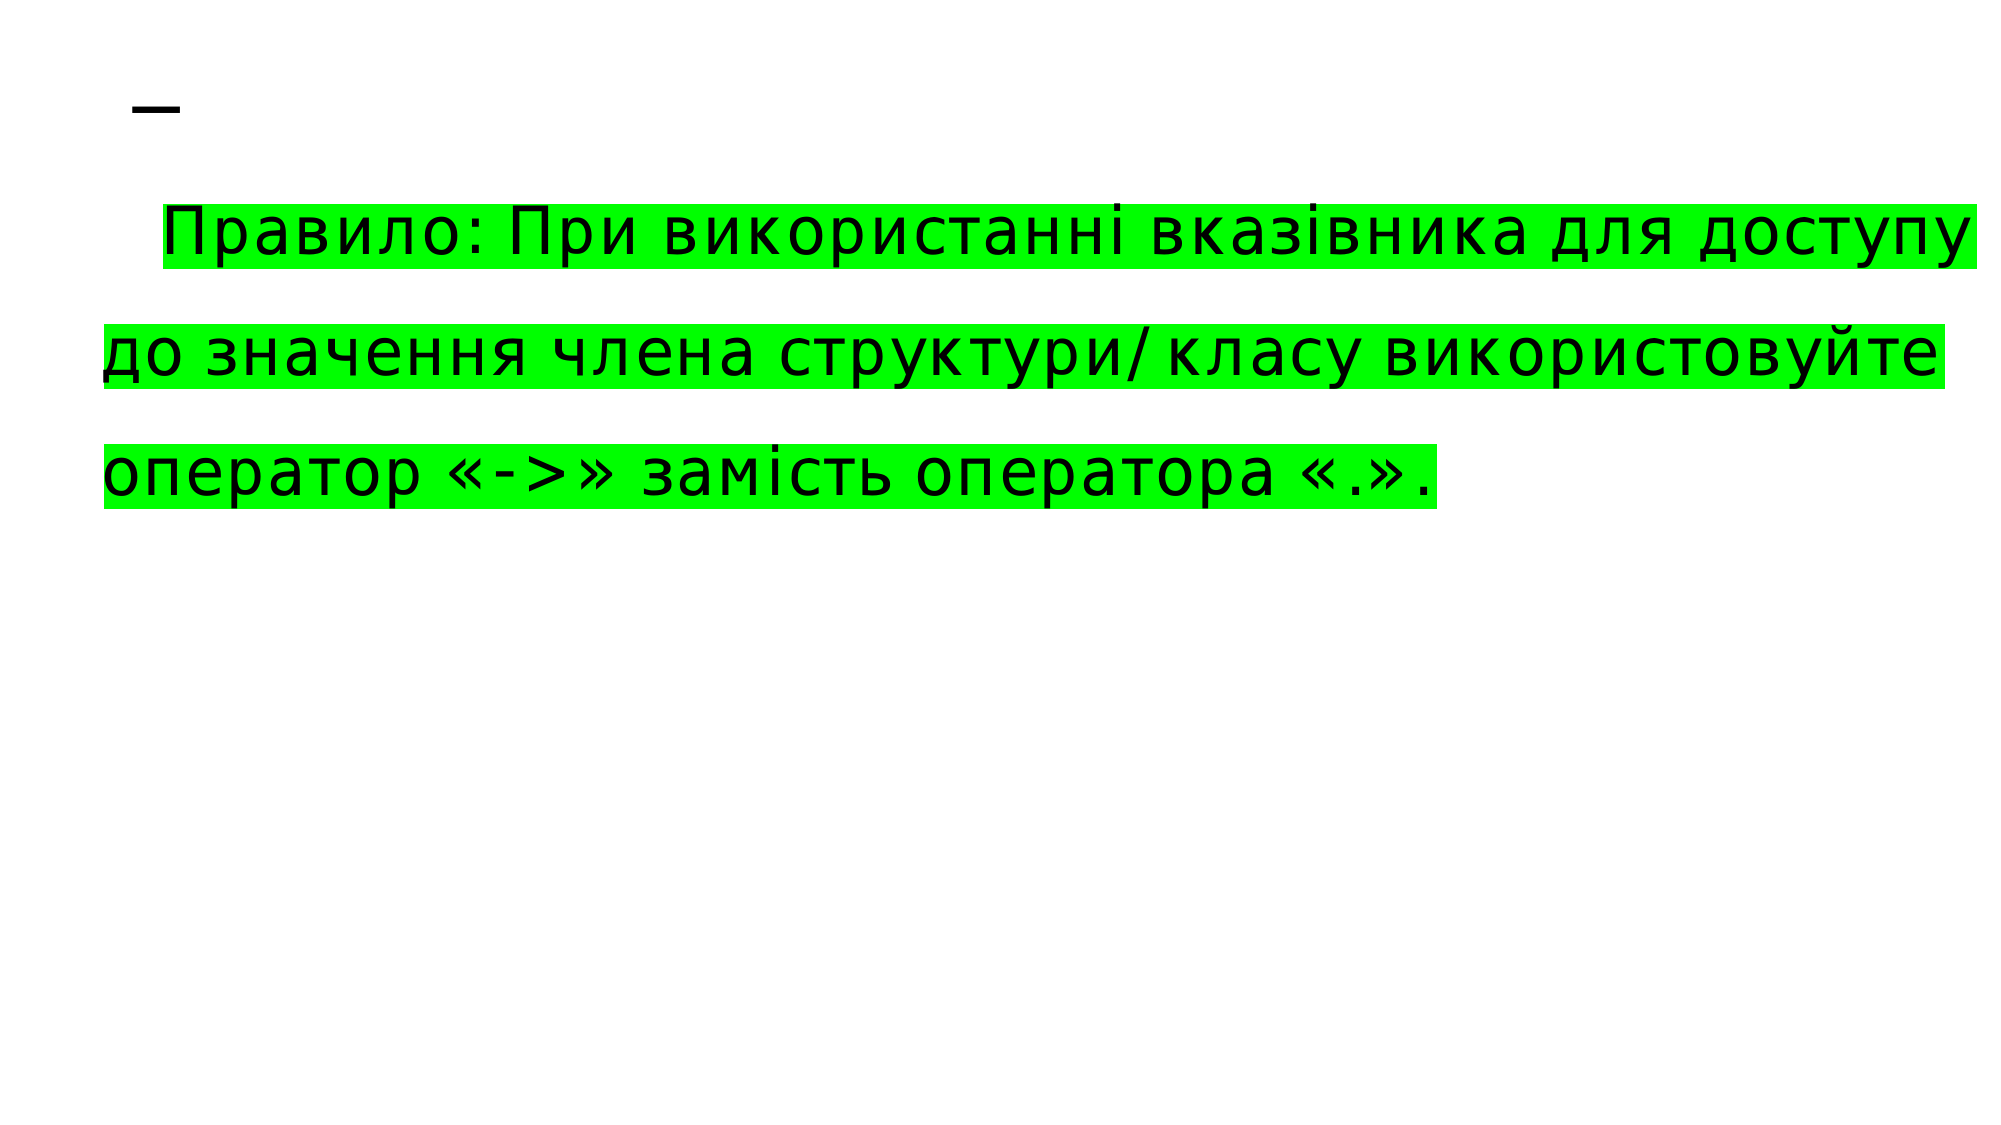

# _
Правило: При використанні вказівника для доступу до значення члена структури/класу використовуйте оператор «->» замість оператора «.».